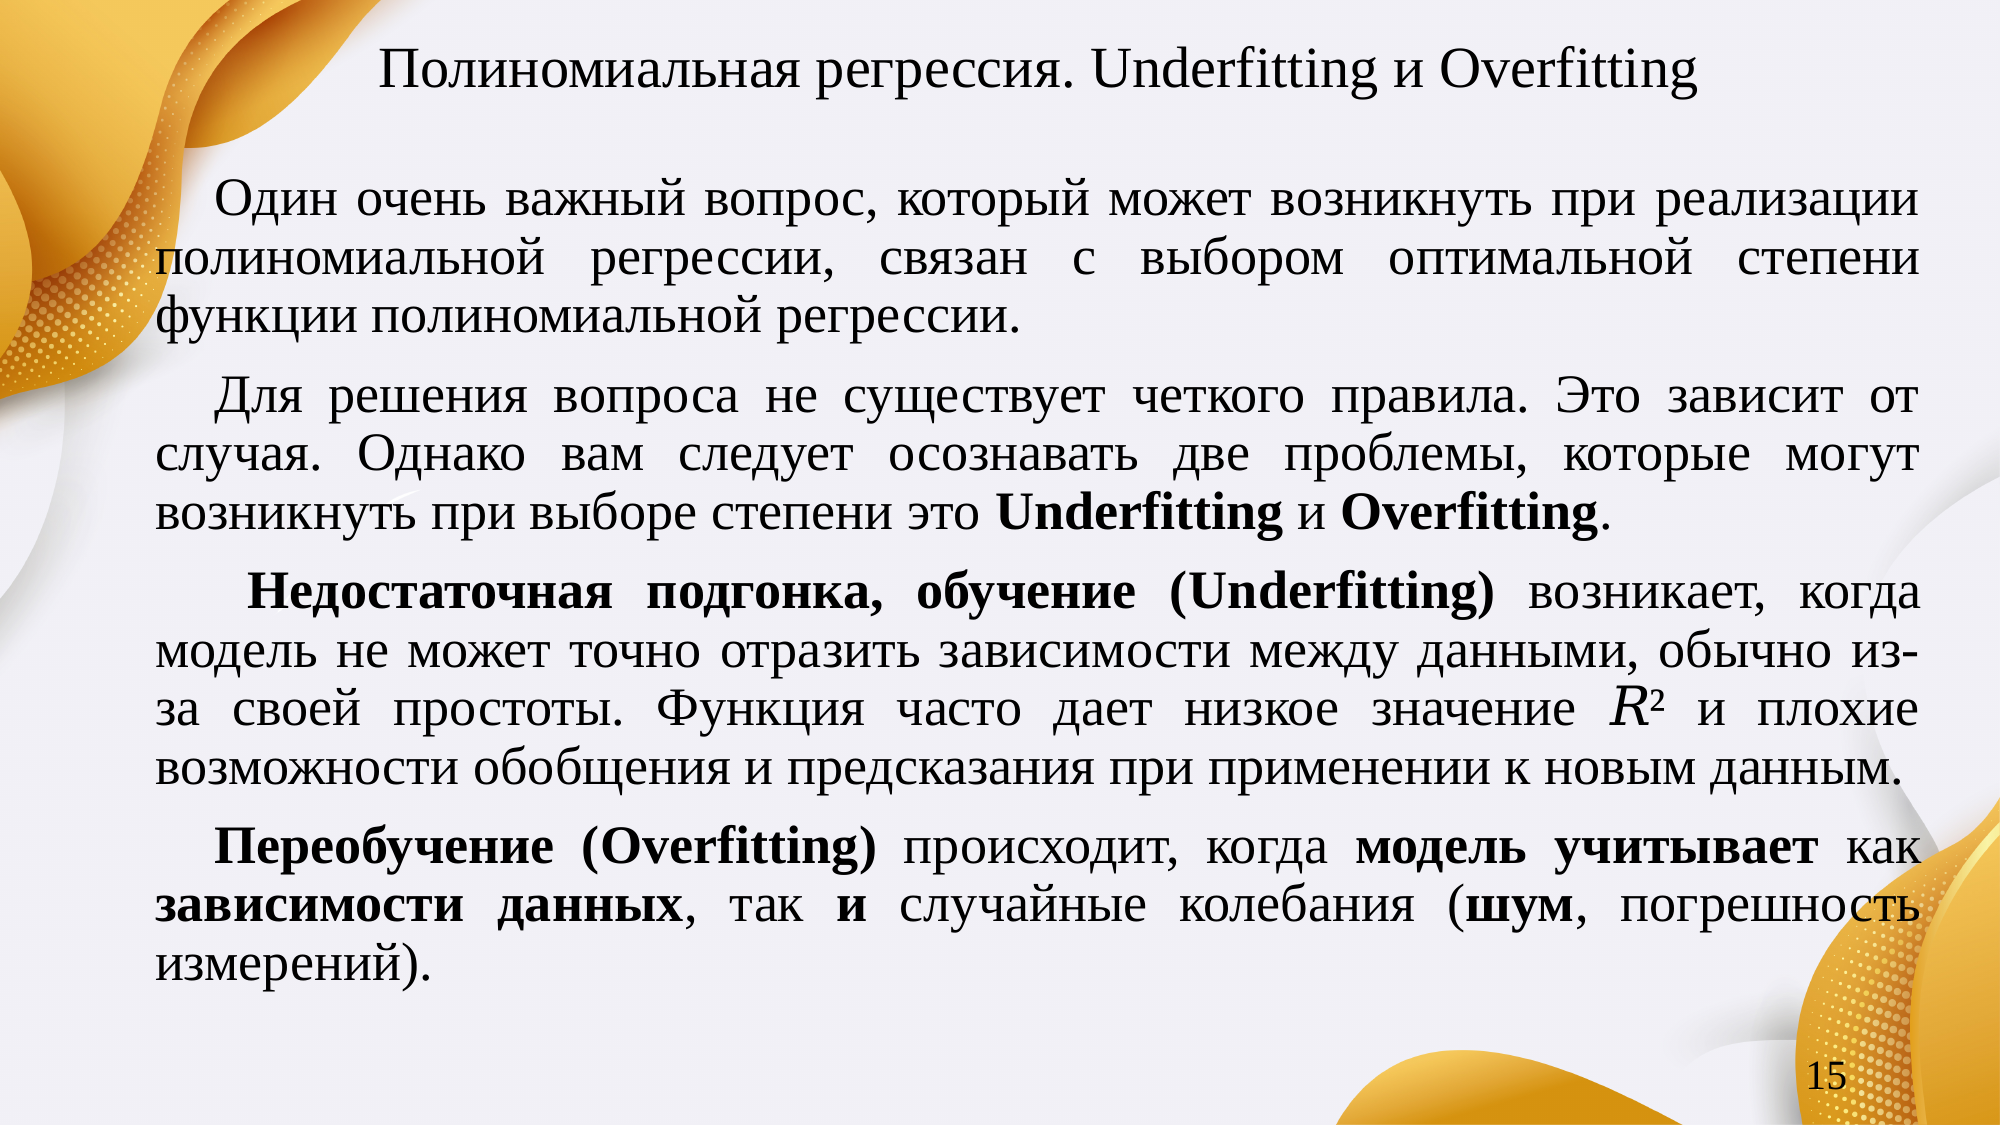

# Полиномиальная регрессия. Underfitting и Overfitting
Один очень важный вопрос, который может возникнуть при реализации полиномиальной регрессии, связан с выбором оптимальной степени функции полиномиальной регрессии.
Для решения вопроса не существует четкого правила. Это зависит от случая. Однако вам следует осознавать две проблемы, которые могут возникнуть при выборе степени это Underfitting и Overfitting.
 Недостаточная подгонка, обучение (Underfitting) возникает, когда модель не может точно отразить зависимости между данными, обычно из-за своей простоты. Функция часто дает низкое значение 𝑅² и плохие возможности обобщения и предсказания при применении к новым данным.
Переобучение (Overfitting) происходит, когда модель учитывает как зависимости данных, так и случайные колебания (шум, погрешность измерений).
15